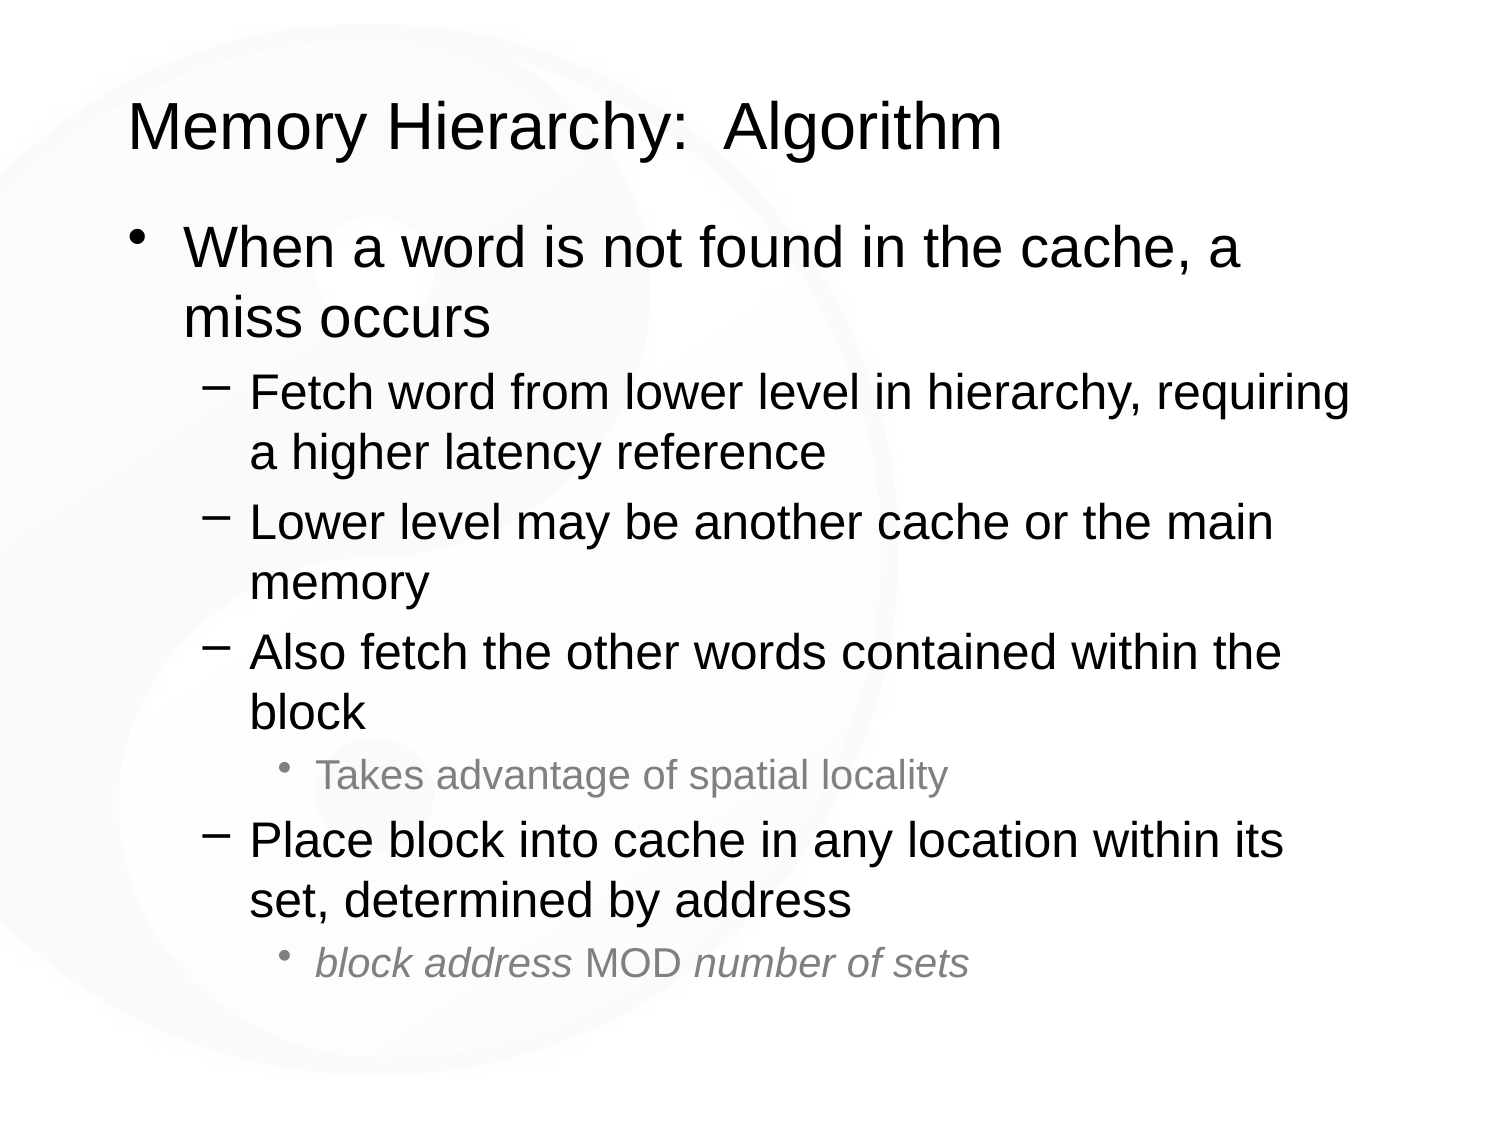

# Memory Hierarchy:  Algorithm
When a word is not found in the cache, a miss occurs
Fetch word from lower level in hierarchy, requiring a higher latency reference
Lower level may be another cache or the main memory
Also fetch the other words contained within the block
Takes advantage of spatial locality
Place block into cache in any location within its set, determined by address
block address MOD number of sets